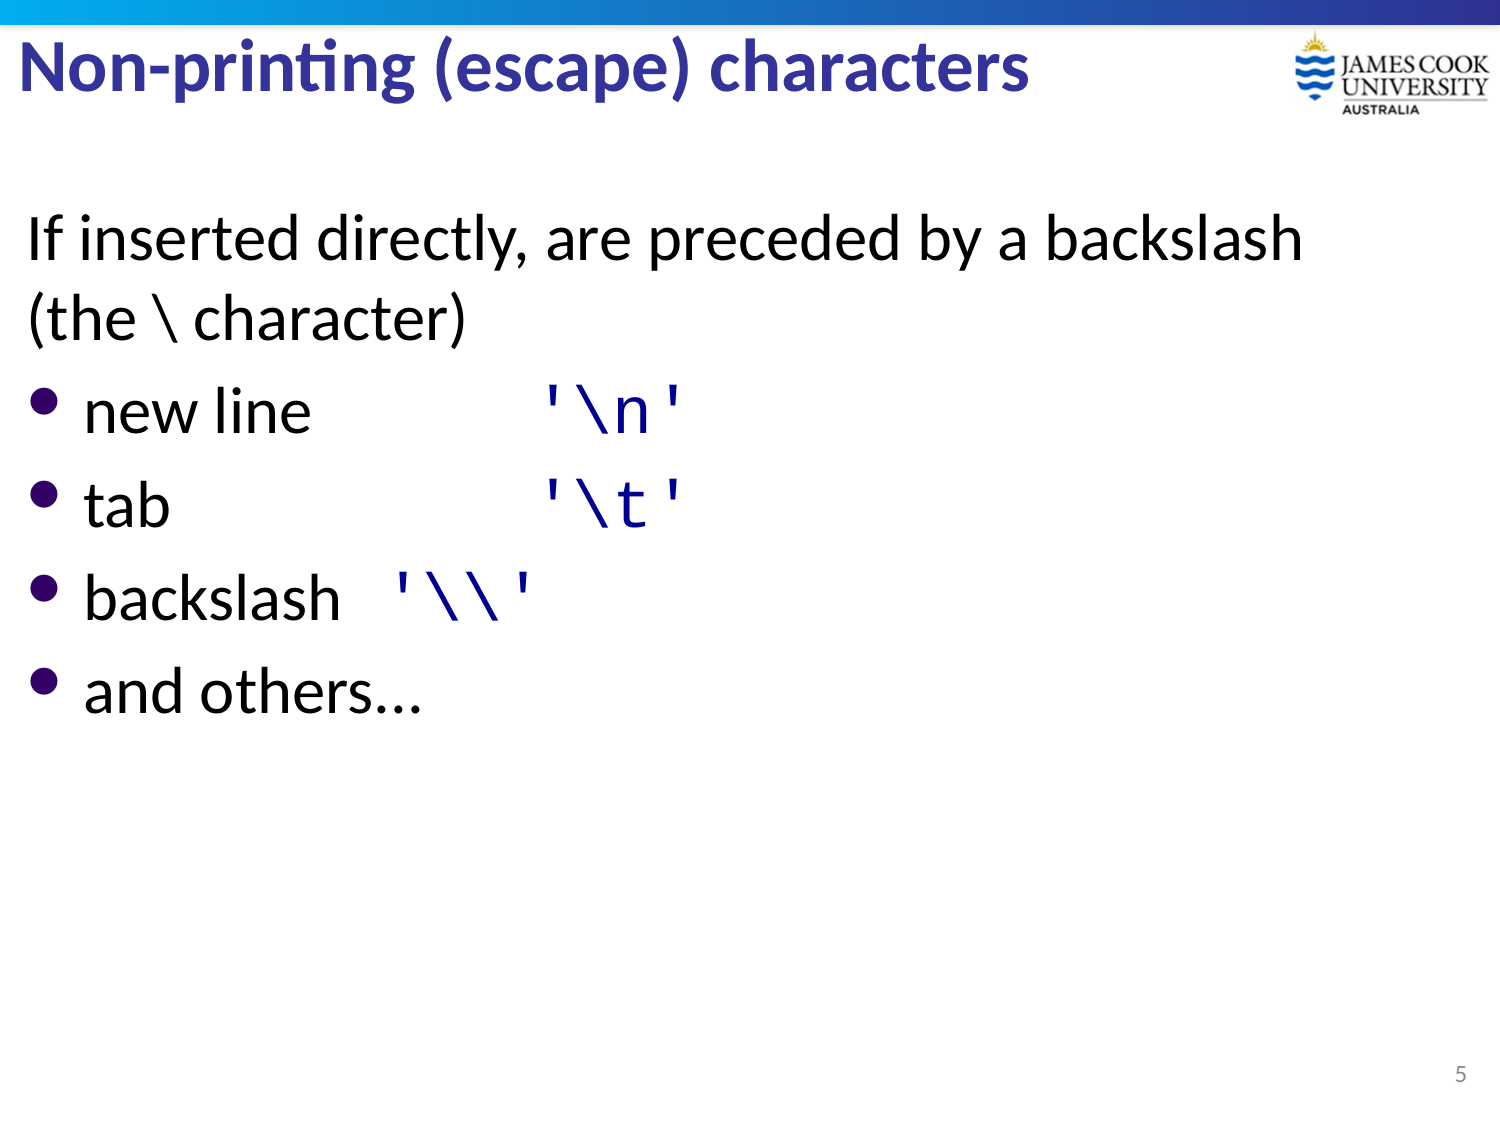

# Non-printing (escape) characters
If inserted directly, are preceded by a backslash
(the \ character)
new line		'\n'
tab			'\t'
backslash	'\\'
and others...
5